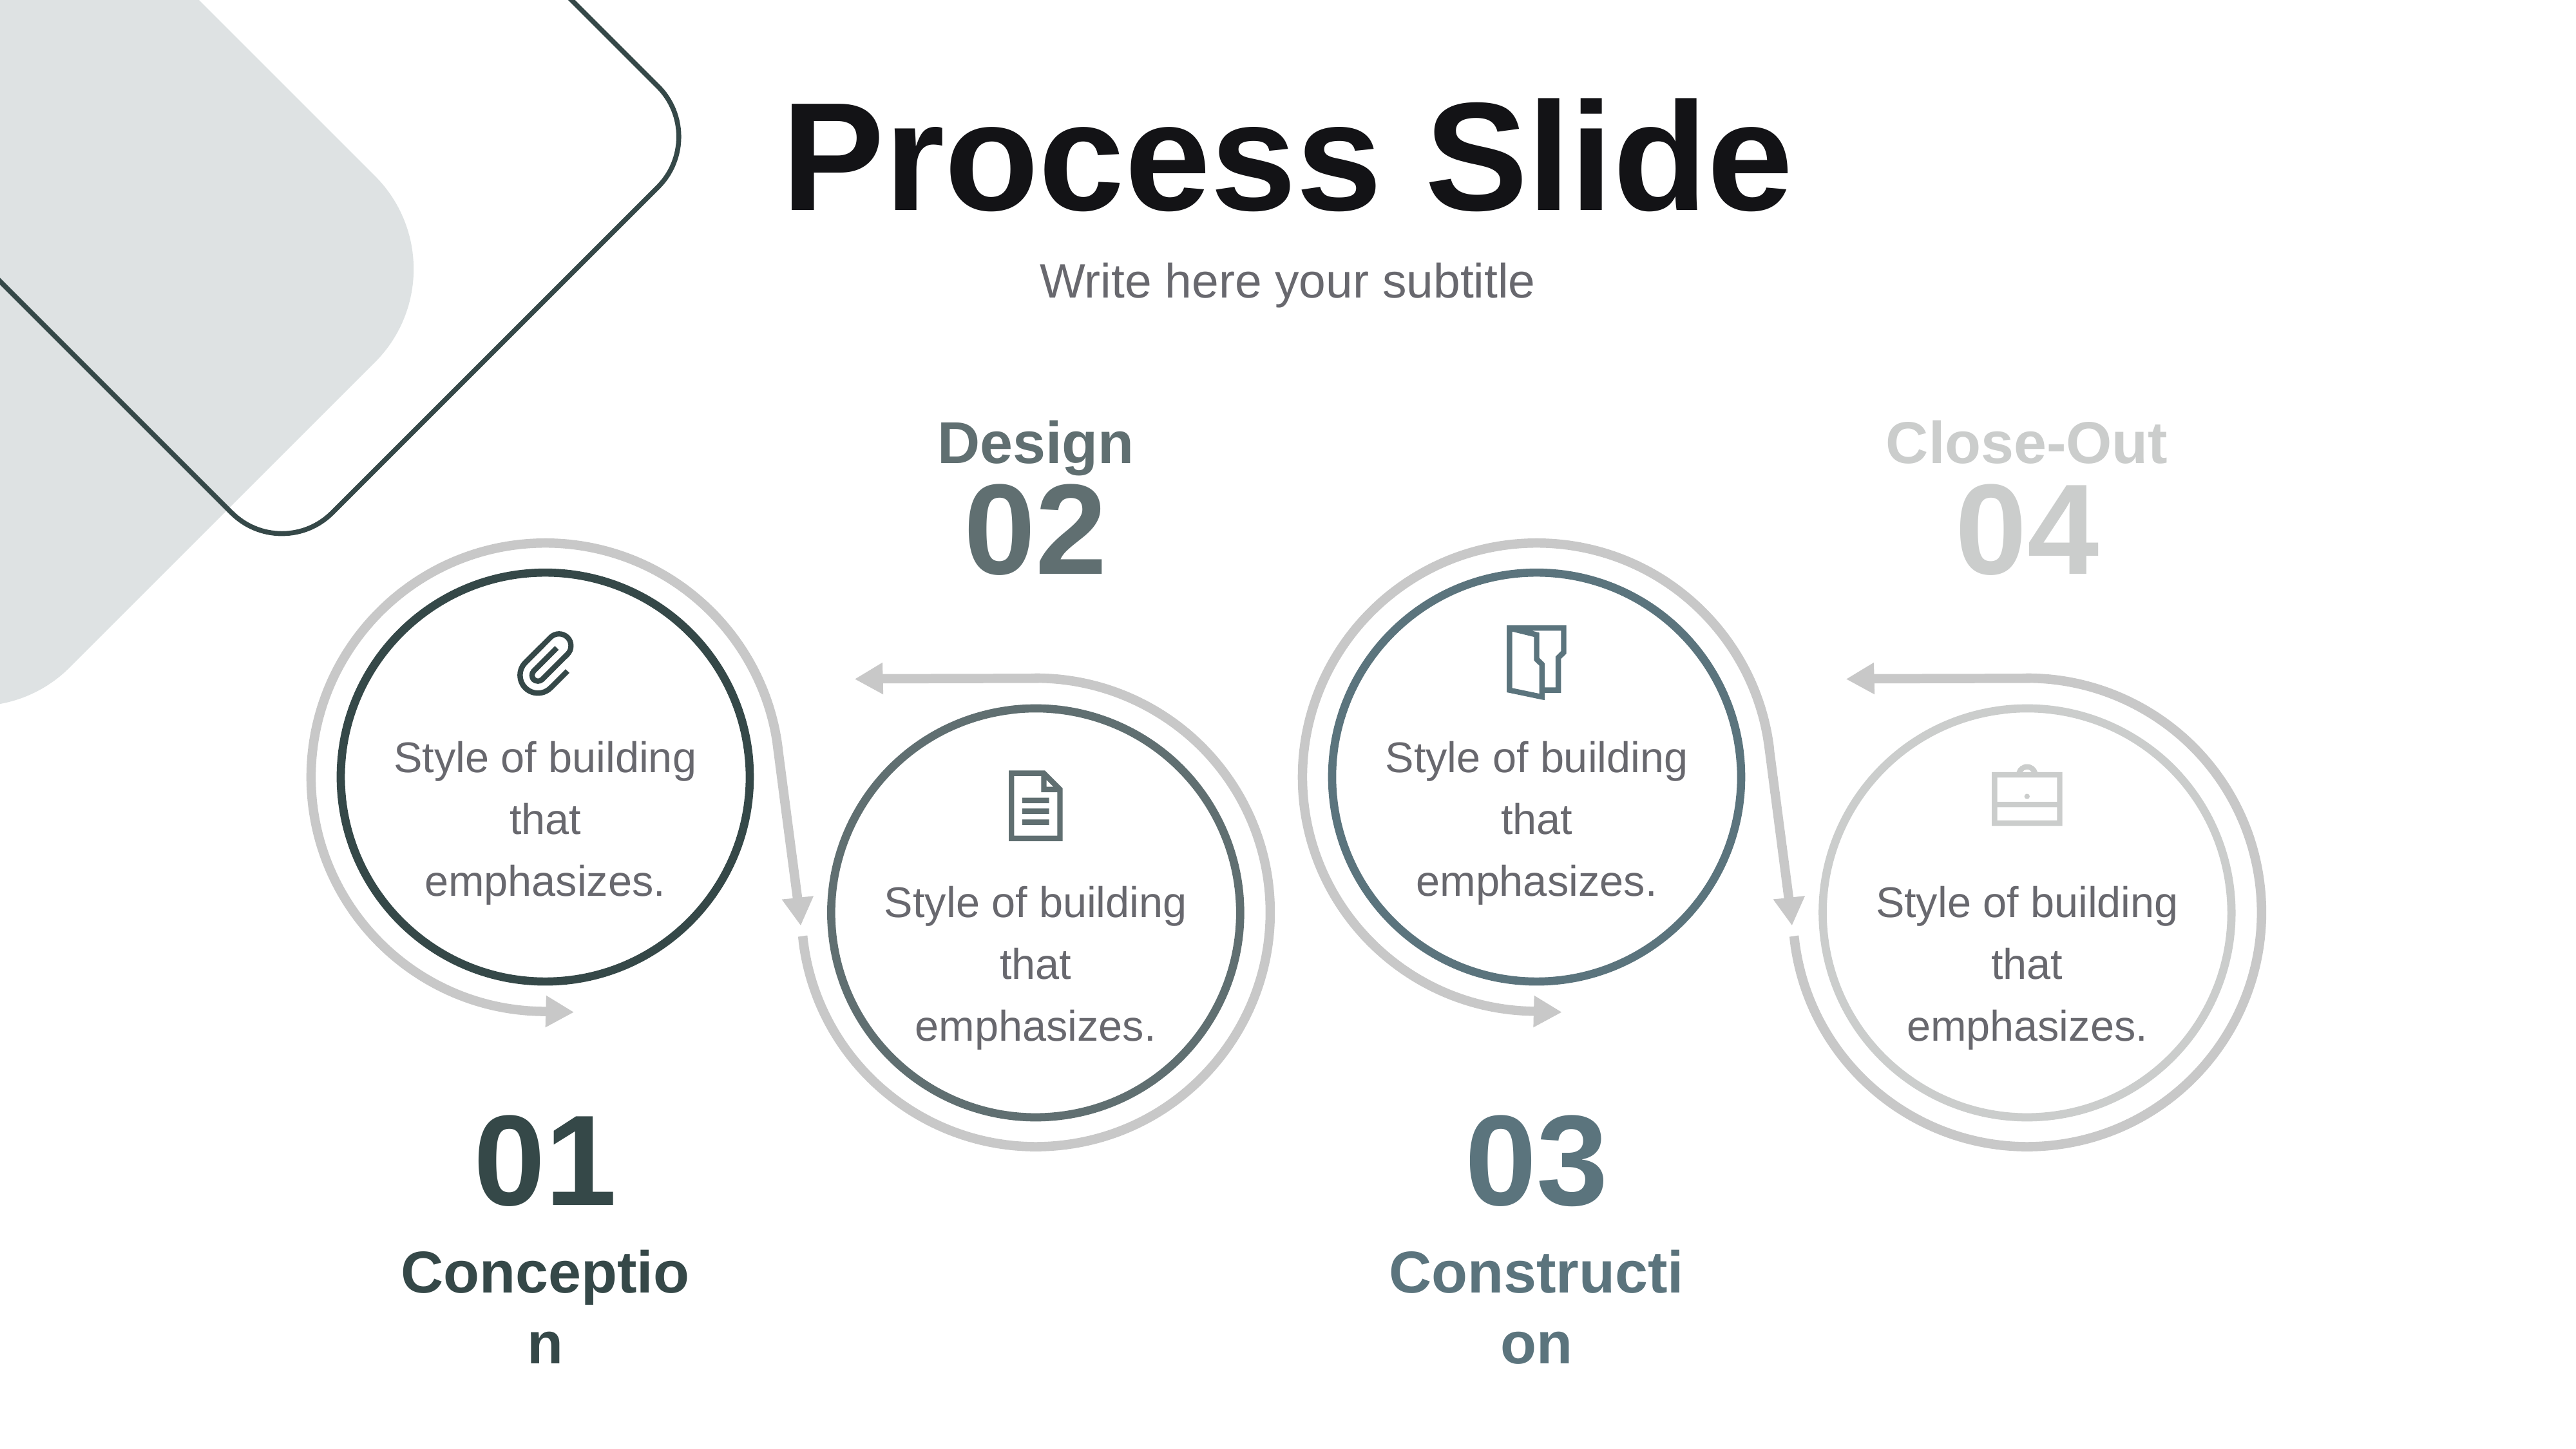

Process Slide
Write here your subtitle
Design
Close-Out
02
04

Style of building that emphasizes.
Style of building that emphasizes.

Style of building that emphasizes.
Style of building that emphasizes.
01
03
Conception
Construction